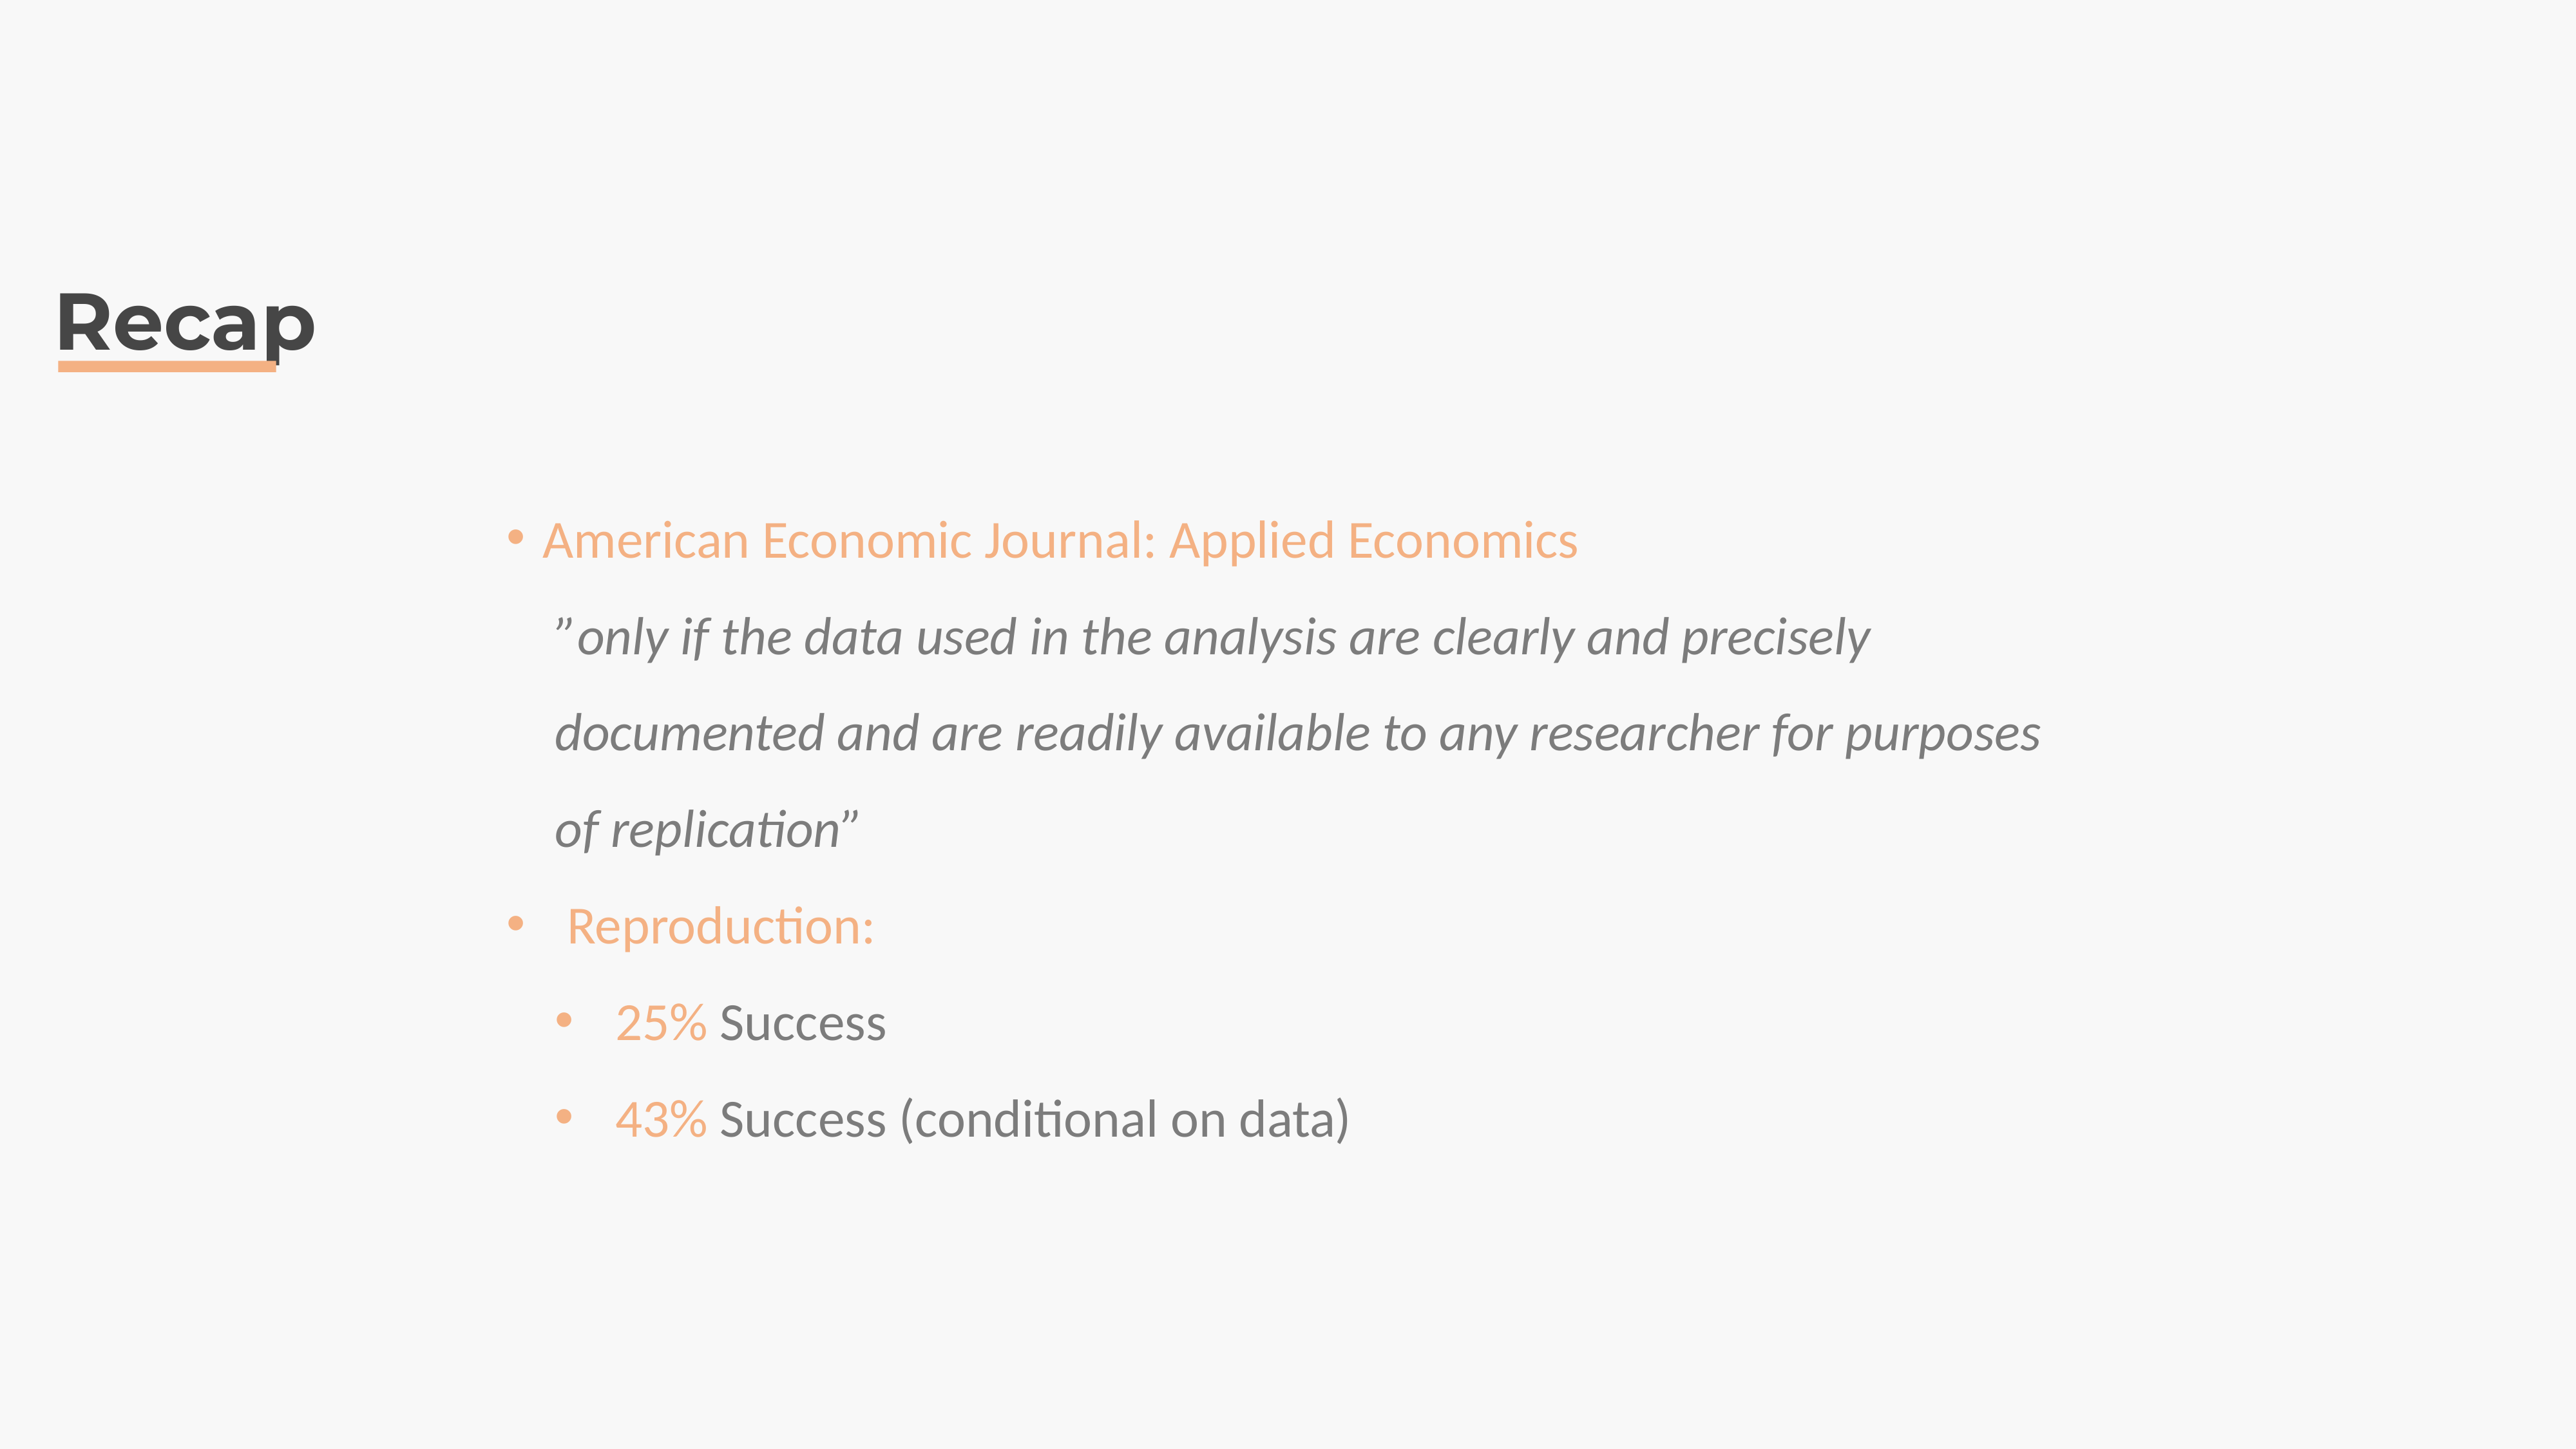

Recap

American Economic Journal: Applied Economics
”only if the data used in the analysis are clearly and precisely documented and are readily available to any researcher for purposes of replication”
Reproduction:
25% Success
43% Success (conditional on data)